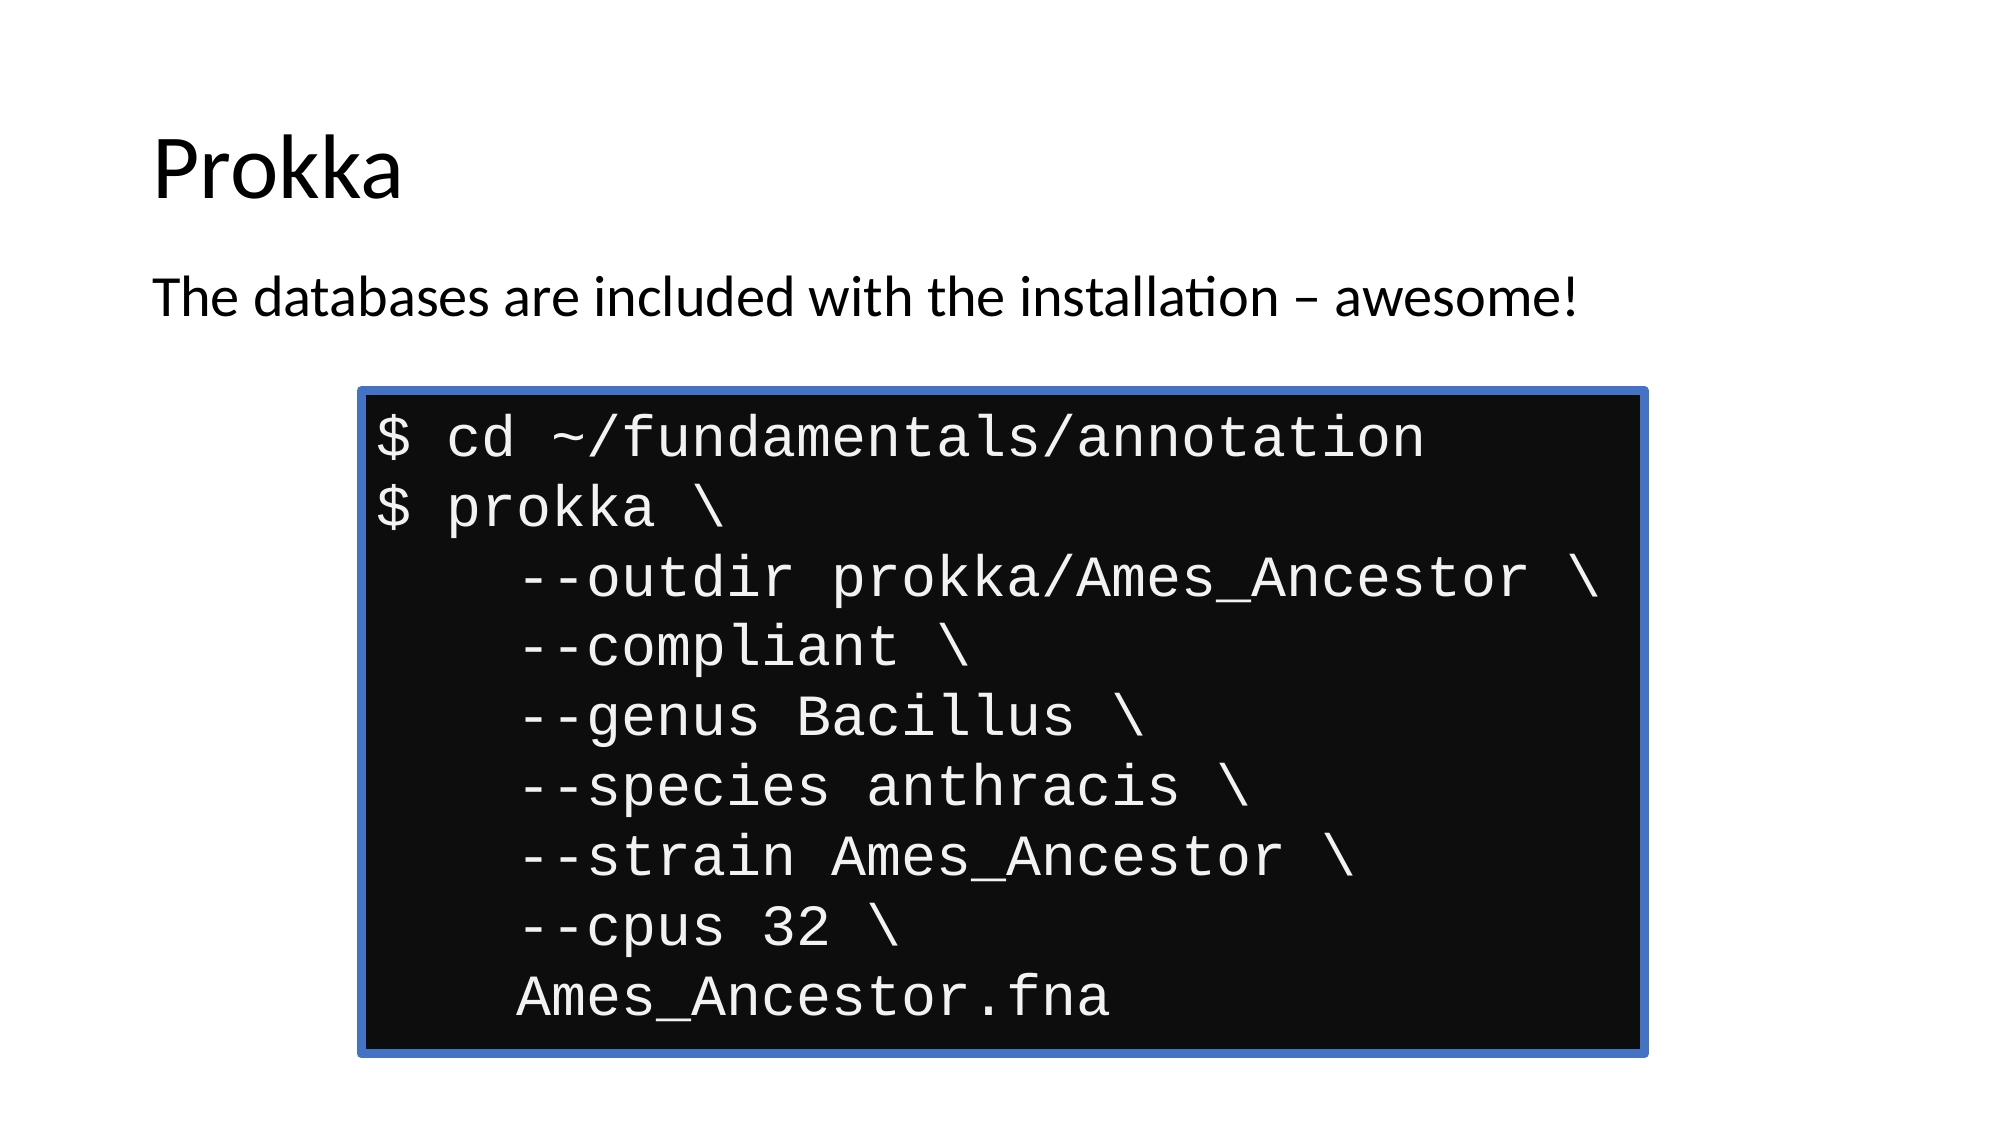

# Prokka
The databases are included with the installation – awesome!
$ cd ~/fundamentals/annotation
$ prokka \
    --outdir prokka/Ames_Ancestor \
    --compliant \
    --genus Bacillus \
    --species anthracis \
    --strain Ames_Ancestor \
    --cpus 32 \
    Ames_Ancestor.fna